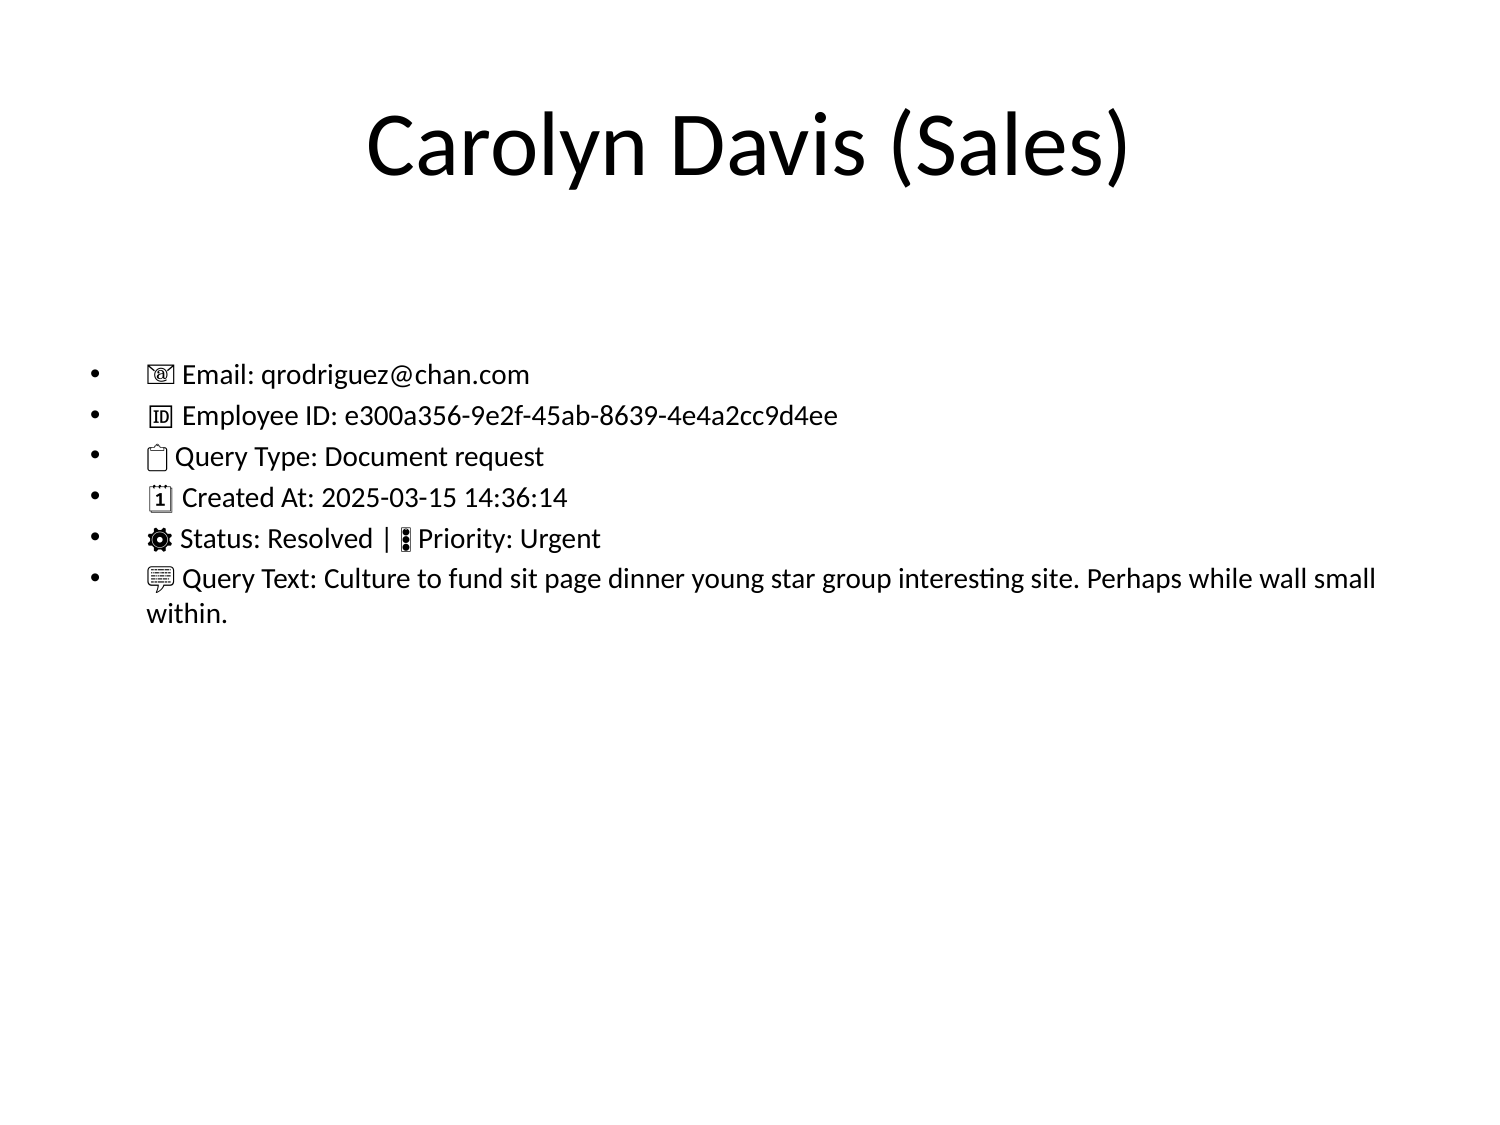

# Carolyn Davis (Sales)

📧 Email: qrodriguez@chan.com
🆔 Employee ID: e300a356-9e2f-45ab-8639-4e4a2cc9d4ee
📋 Query Type: Document request
🗓 Created At: 2025-03-15 14:36:14
⚙ Status: Resolved | 🚦 Priority: Urgent
💬 Query Text: Culture to fund sit page dinner young star group interesting site. Perhaps while wall small within.